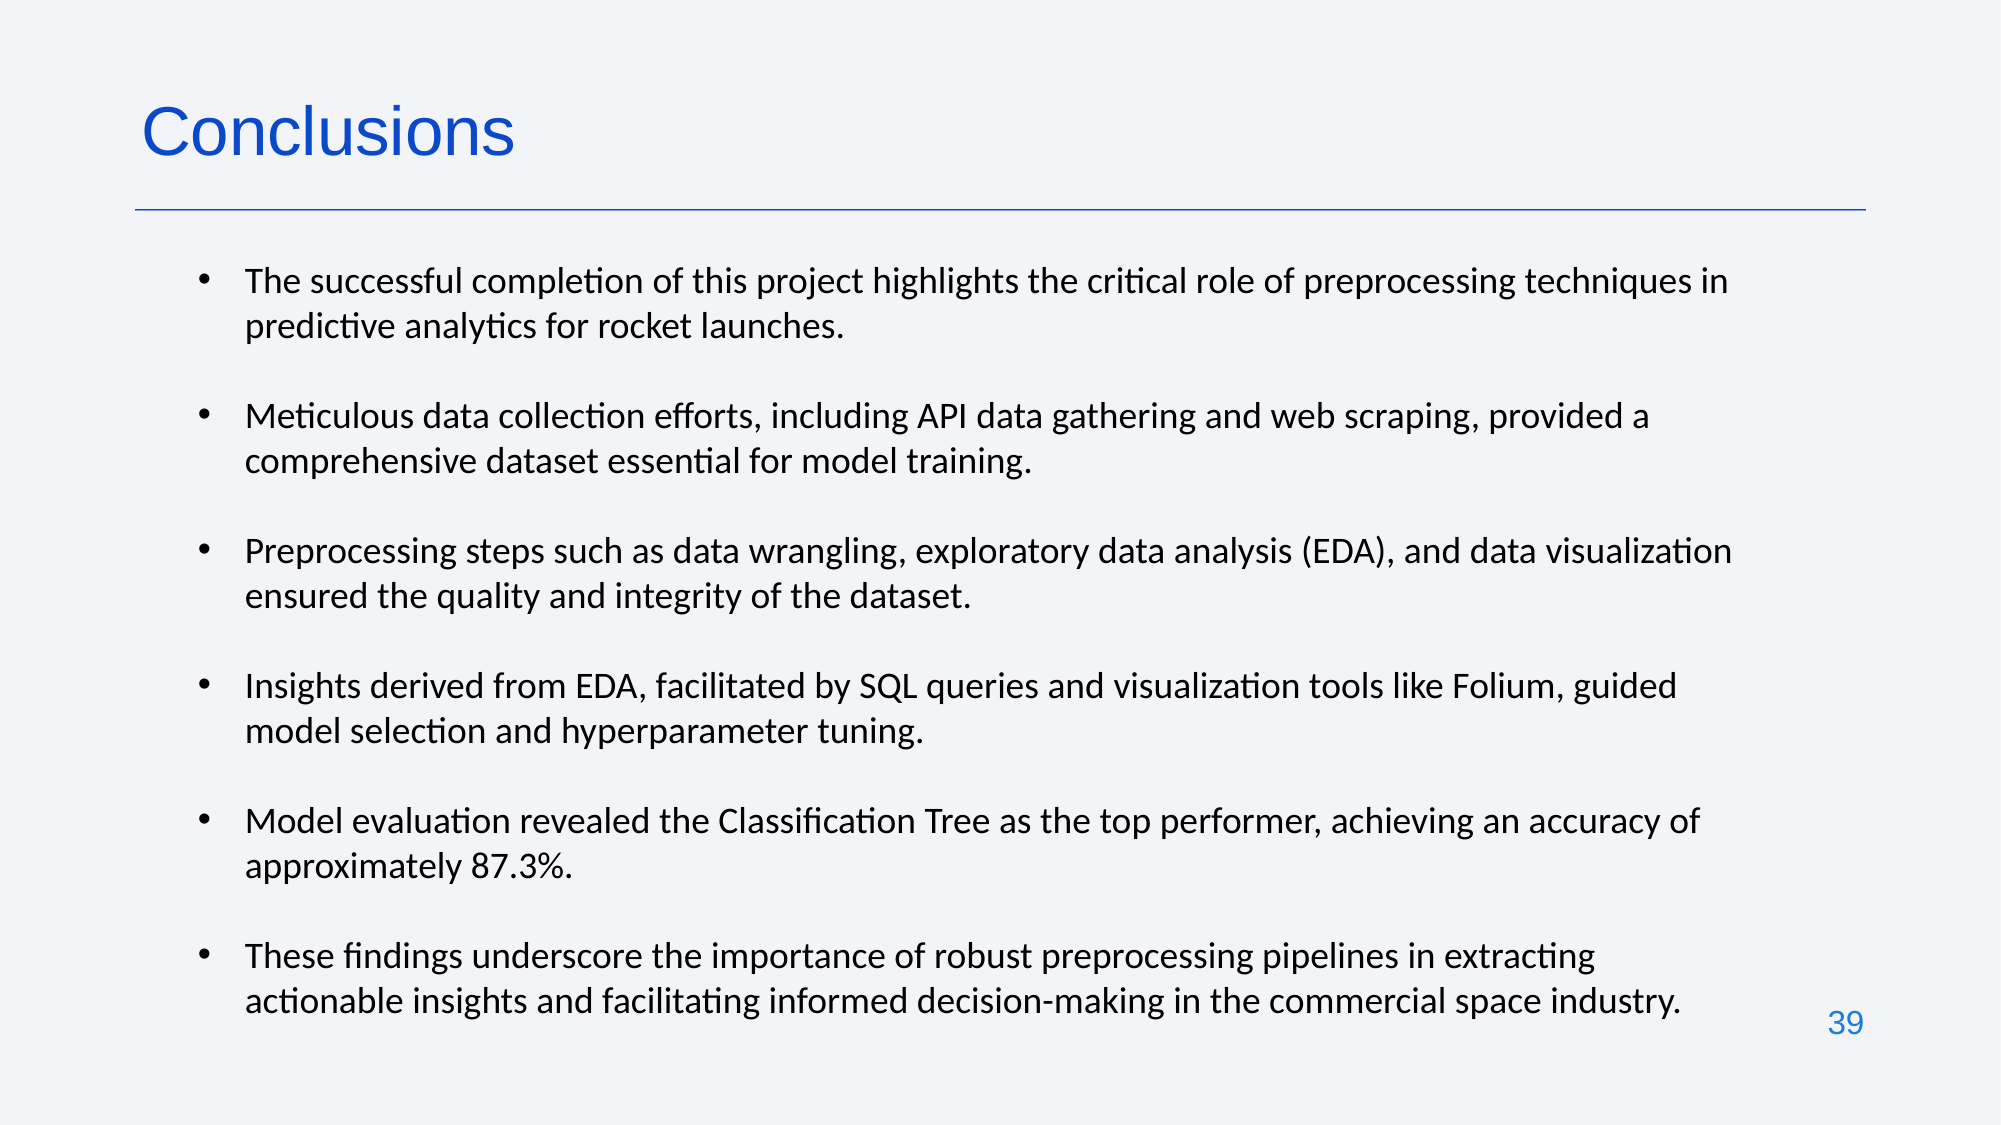

Conclusions
The successful completion of this project highlights the critical role of preprocessing techniques in predictive analytics for rocket launches.

Meticulous data collection efforts, including API data gathering and web scraping, provided a comprehensive dataset essential for model training.

Preprocessing steps such as data wrangling, exploratory data analysis (EDA), and data visualization ensured the quality and integrity of the dataset.

Insights derived from EDA, facilitated by SQL queries and visualization tools like Folium, guided model selection and hyperparameter tuning.

Model evaluation revealed the Classification Tree as the top performer, achieving an accuracy of approximately 87.3%.

These findings underscore the importance of robust preprocessing pipelines in extracting actionable insights and facilitating informed decision-making in the commercial space industry.
39